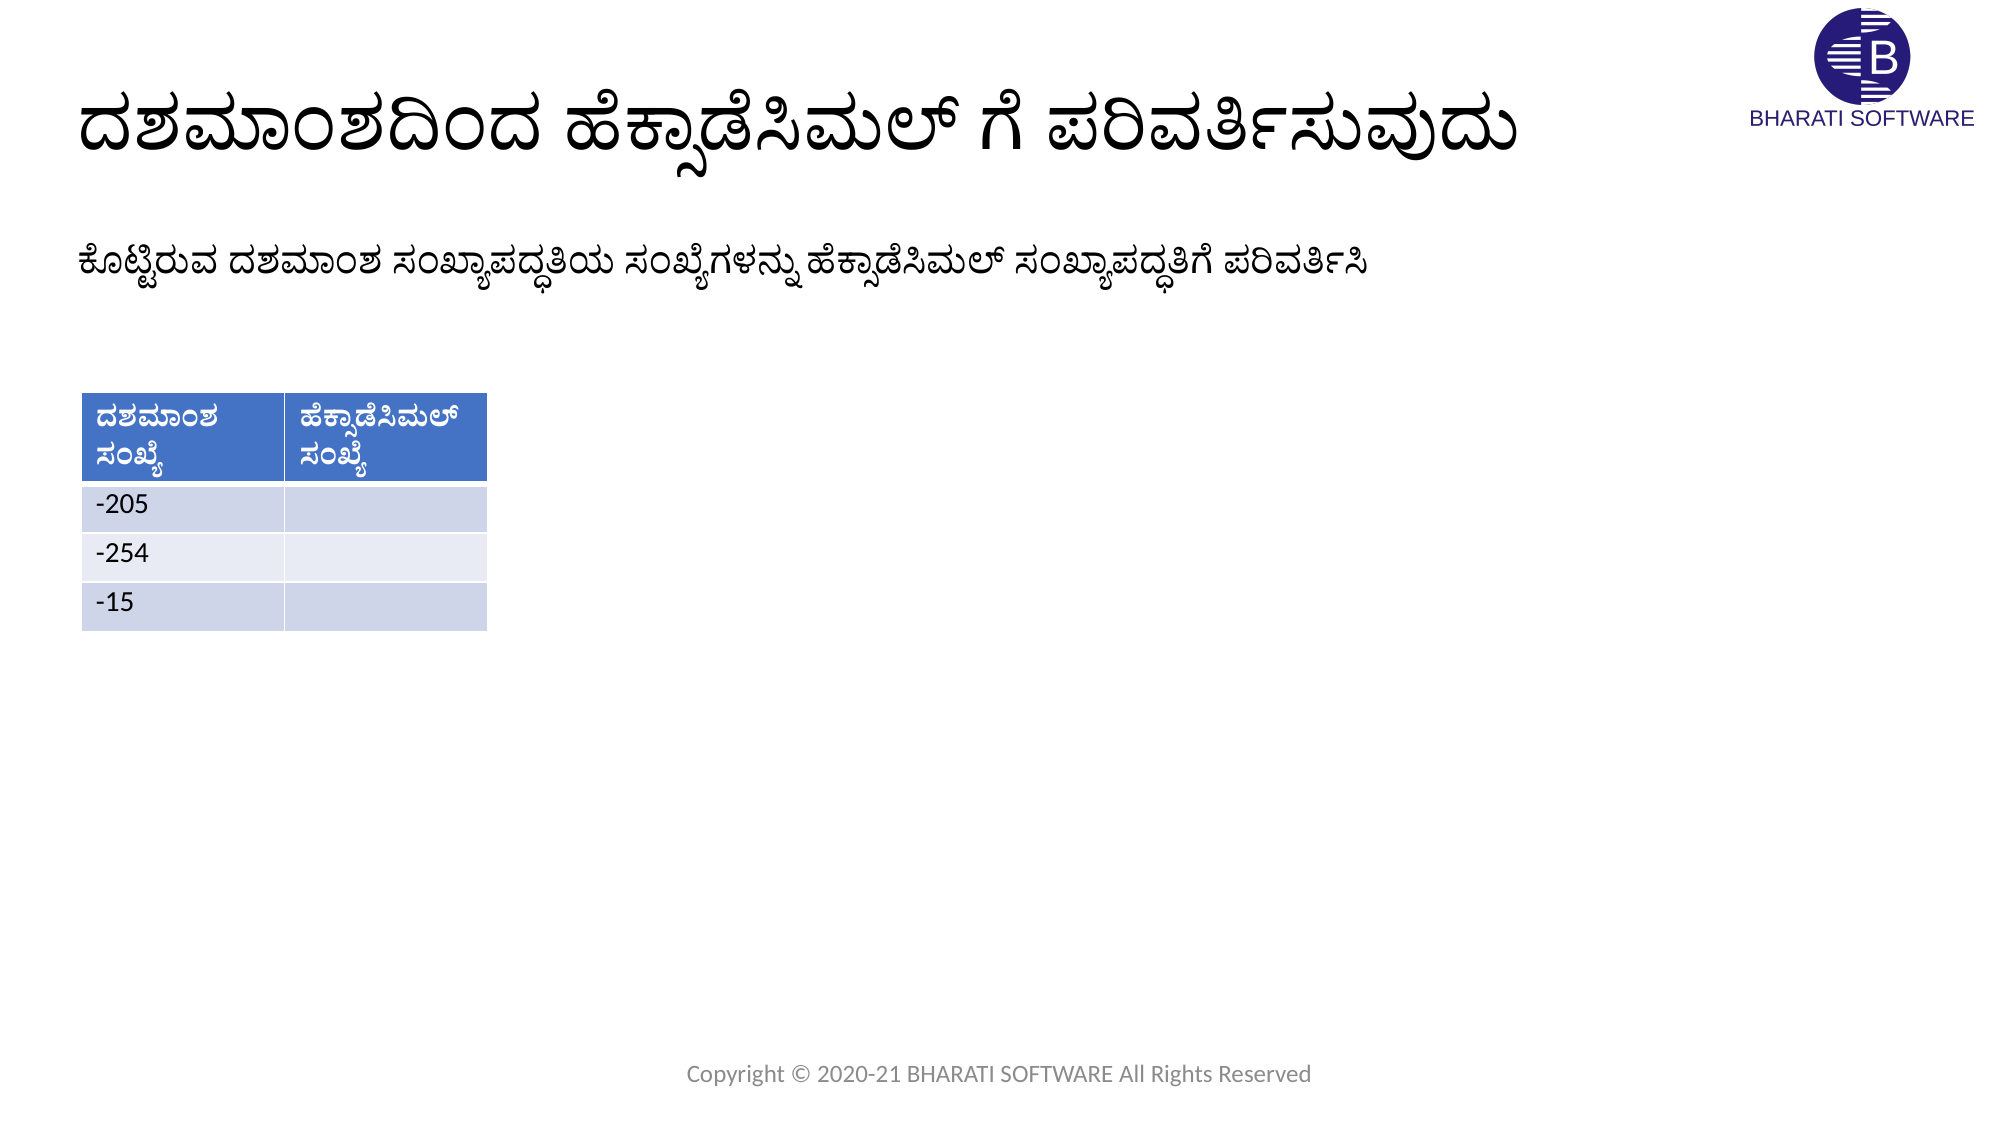

# ದಶಮಾಂಶದಿಂದ ಹೆಕ್ಸಾಡೆಸಿಮಲ್ ಗೆ ಪರಿವರ್ತಿಸುವುದು
ಕೊಟ್ಟಿರುವ ದಶಮಾಂಶ ಸಂಖ್ಯಾಪದ್ಧತಿಯ ಸಂಖ್ಯೆಗಳನ್ನು ಹೆಕ್ಸಾಡೆಸಿಮಲ್ ಸಂಖ್ಯಾಪದ್ಧತಿಗೆ ಪರಿವರ್ತಿಸಿ
| ದಶಮಾಂಶ ಸಂಖ್ಯೆ | ಹೆಕ್ಸಾಡೆಸಿಮಲ್ ಸಂಖ್ಯೆ |
| --- | --- |
| -205 |  |
| -254 |  |
| -15 |  |
Copyright © 2020-21 BHARATI SOFTWARE All Rights Reserved